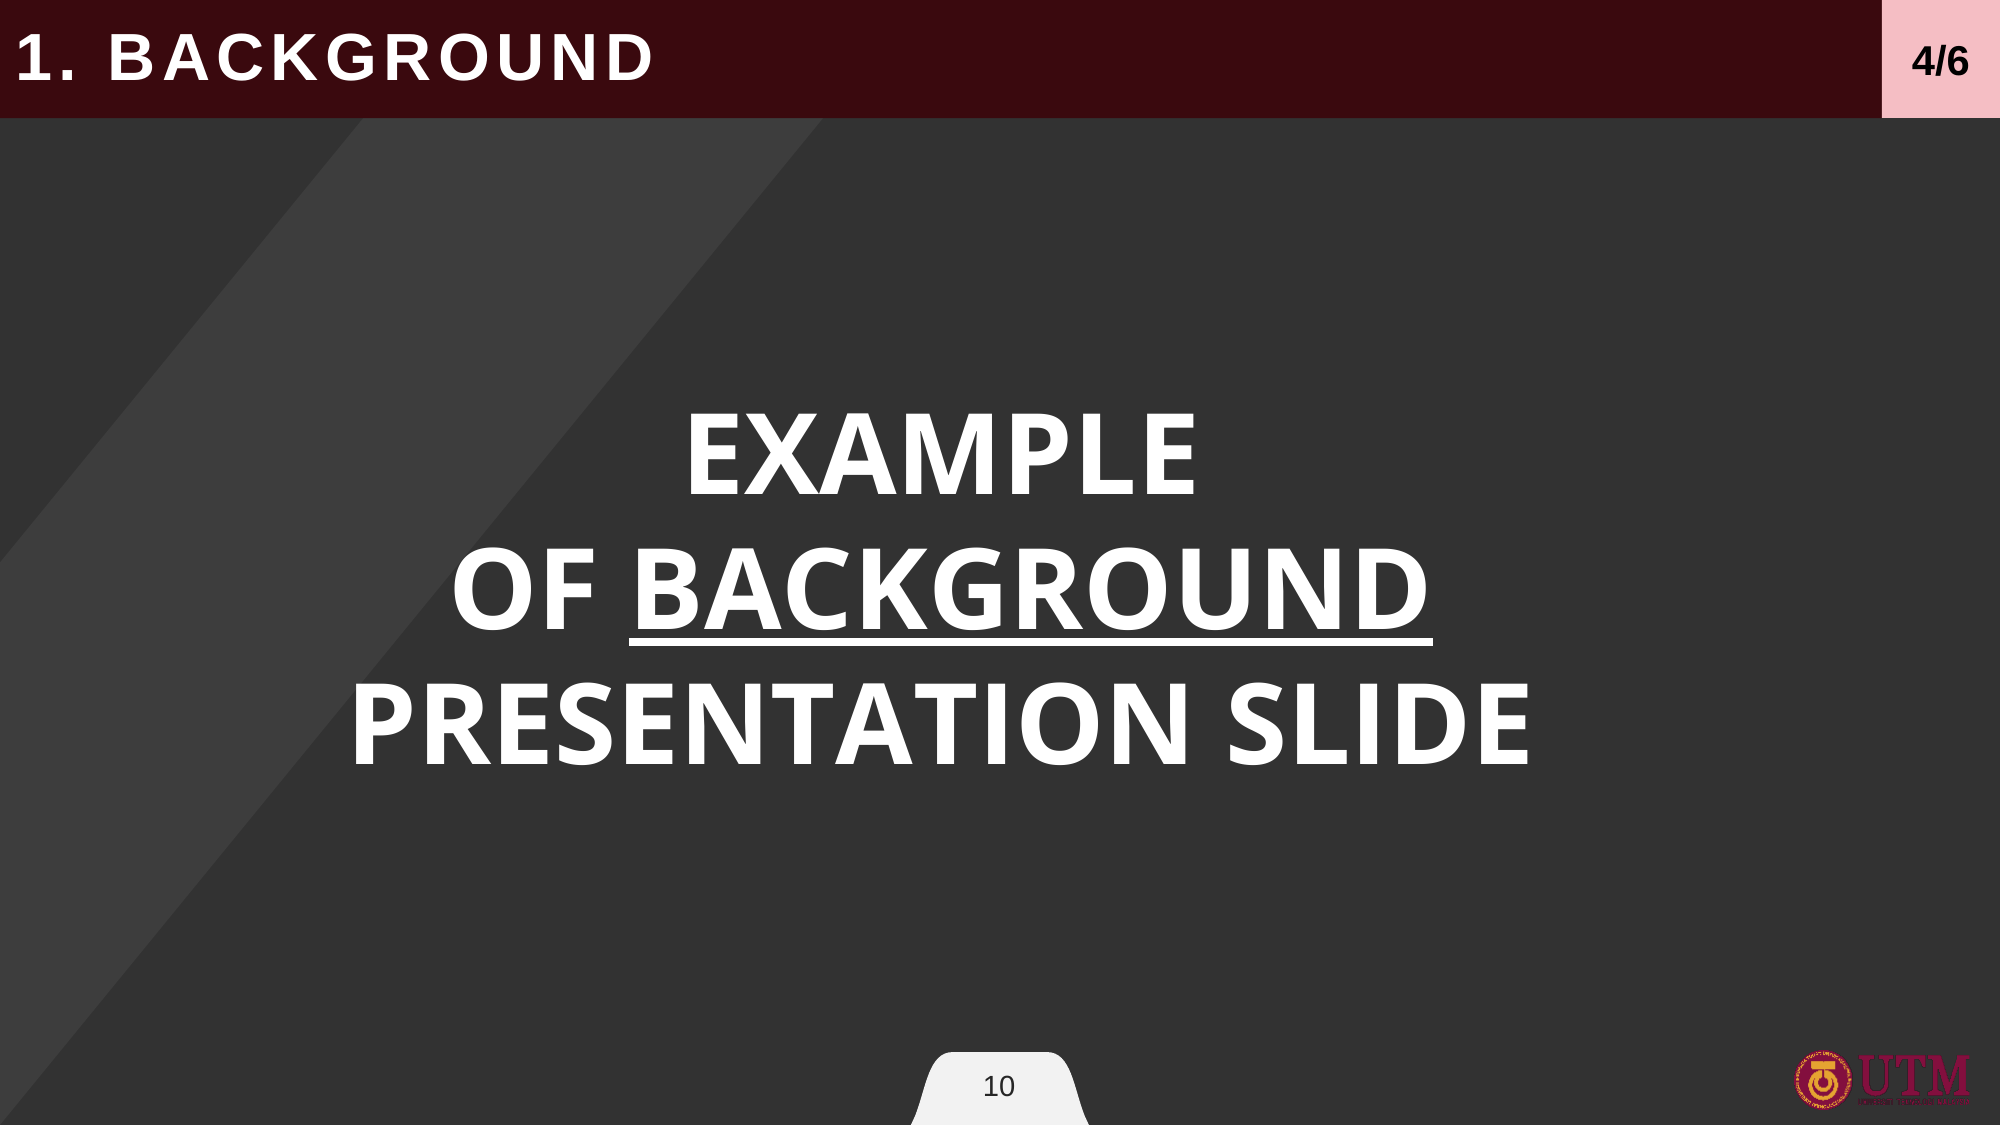

# 1. BACKGROUND
4/6
EXAMPLE
OF BACKGROUND PRESENTATION SLIDE
10